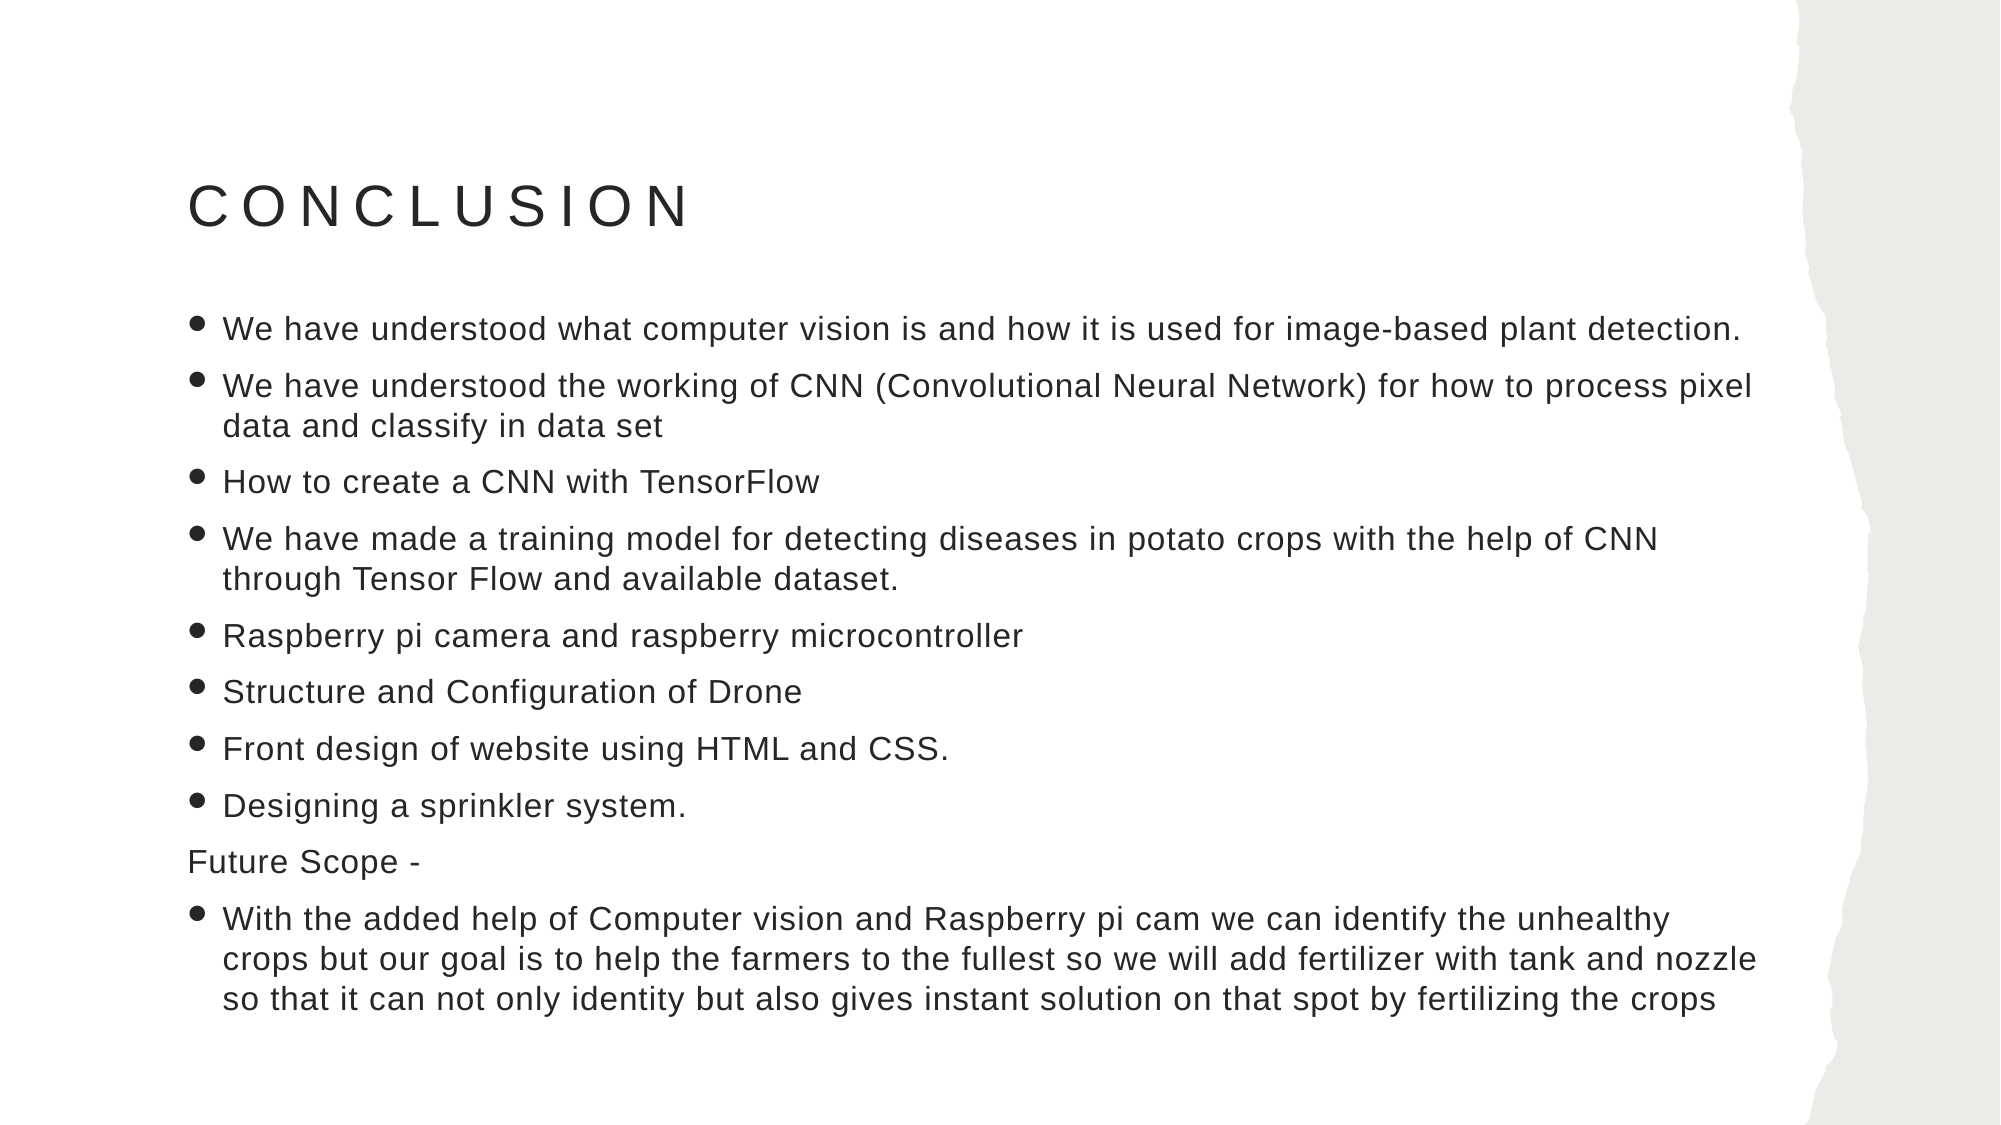

# Conclusion
We have understood what computer vision is and how it is used for image-based plant detection.
We have understood the working of CNN (Convolutional Neural Network) for how to process pixel data and classify in data set
How to create a CNN with TensorFlow
We have made a training model for detecting diseases in potato crops with the help of CNN through Tensor Flow and available dataset.
Raspberry pi camera and raspberry microcontroller
Structure and Configuration of Drone
Front design of website using HTML and CSS.
Designing a sprinkler system.
Future Scope -
With the added help of Computer vision and Raspberry pi cam we can identify the unhealthy crops but our goal is to help the farmers to the fullest so we will add fertilizer with tank and nozzle so that it can not only identity but also gives instant solution on that spot by fertilizing the crops